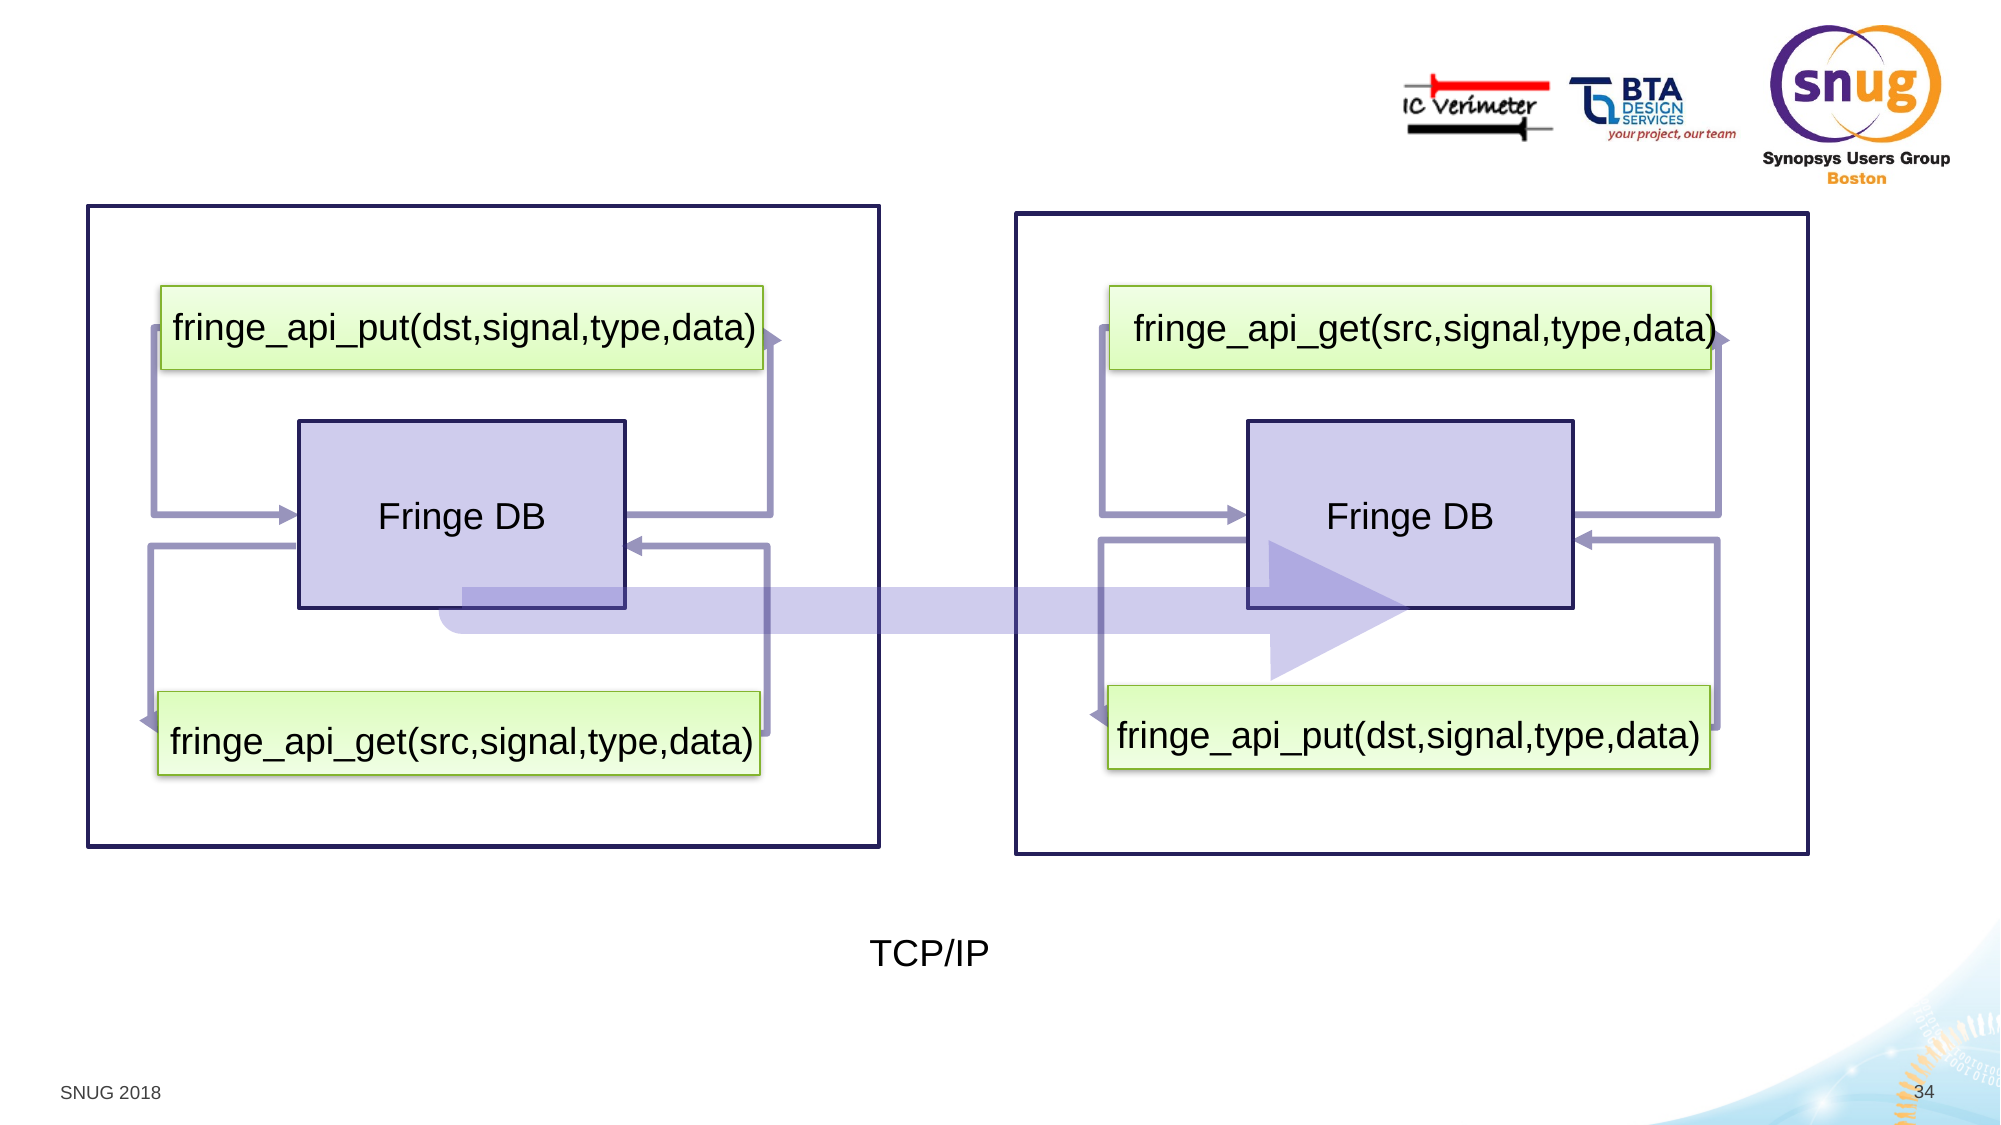

Fringe DB
fringe_api_put(dst,signal,type,data)
 fringe_api_get(src,signal,type,data)
Fringe DB

fringe_api_put(dst,signal,type,data)

 fringe_api_get(src,signal,type,data)
TCP/IP